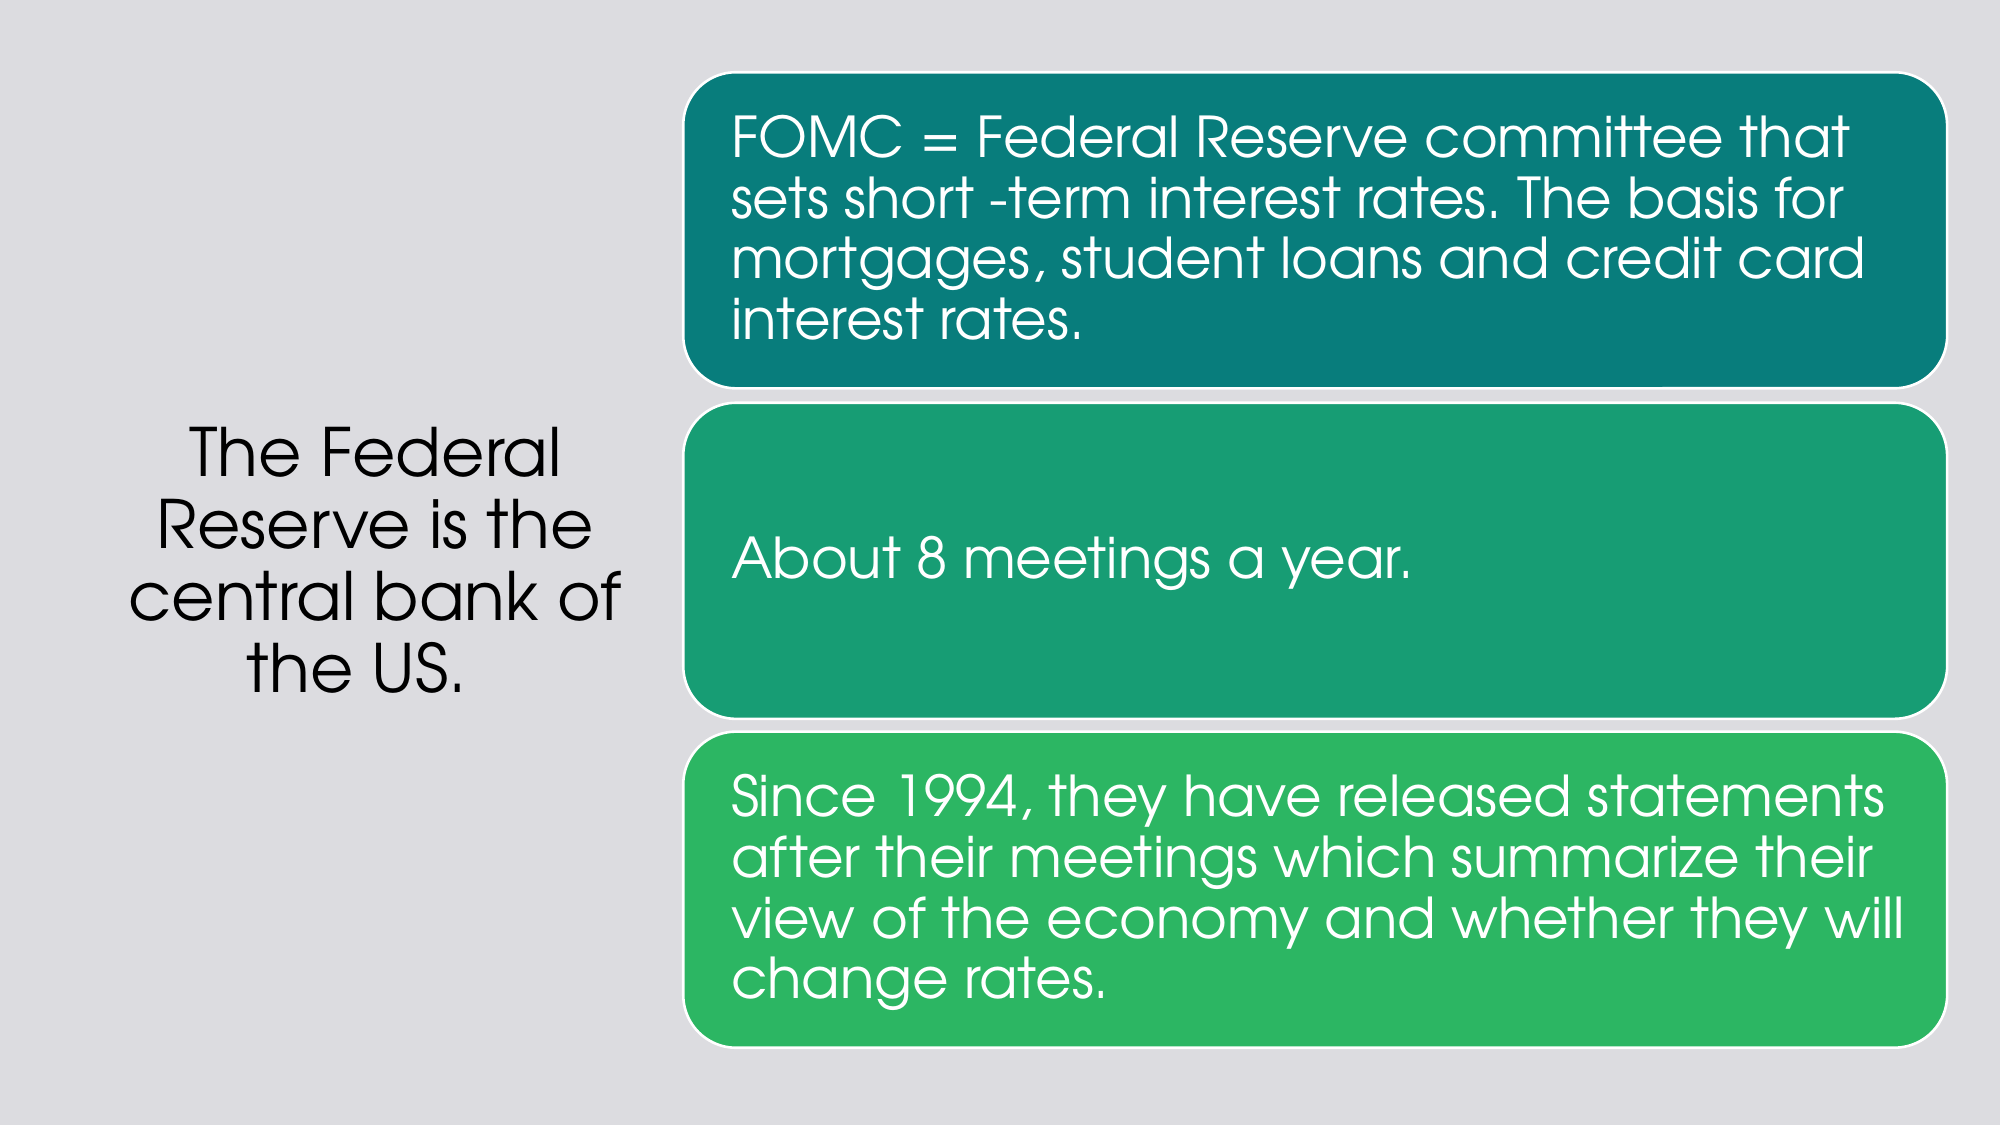

FOMC = Federal Reserve committee that sets short -term interest rates. The basis for mortgages, student loans and credit card interest rates.
About 8 meetings a year.
Since 1994, they have released statements after their meetings which summarize their view of the economy and whether they will change rates.
# The Federal Reserve is the central bank of the US.